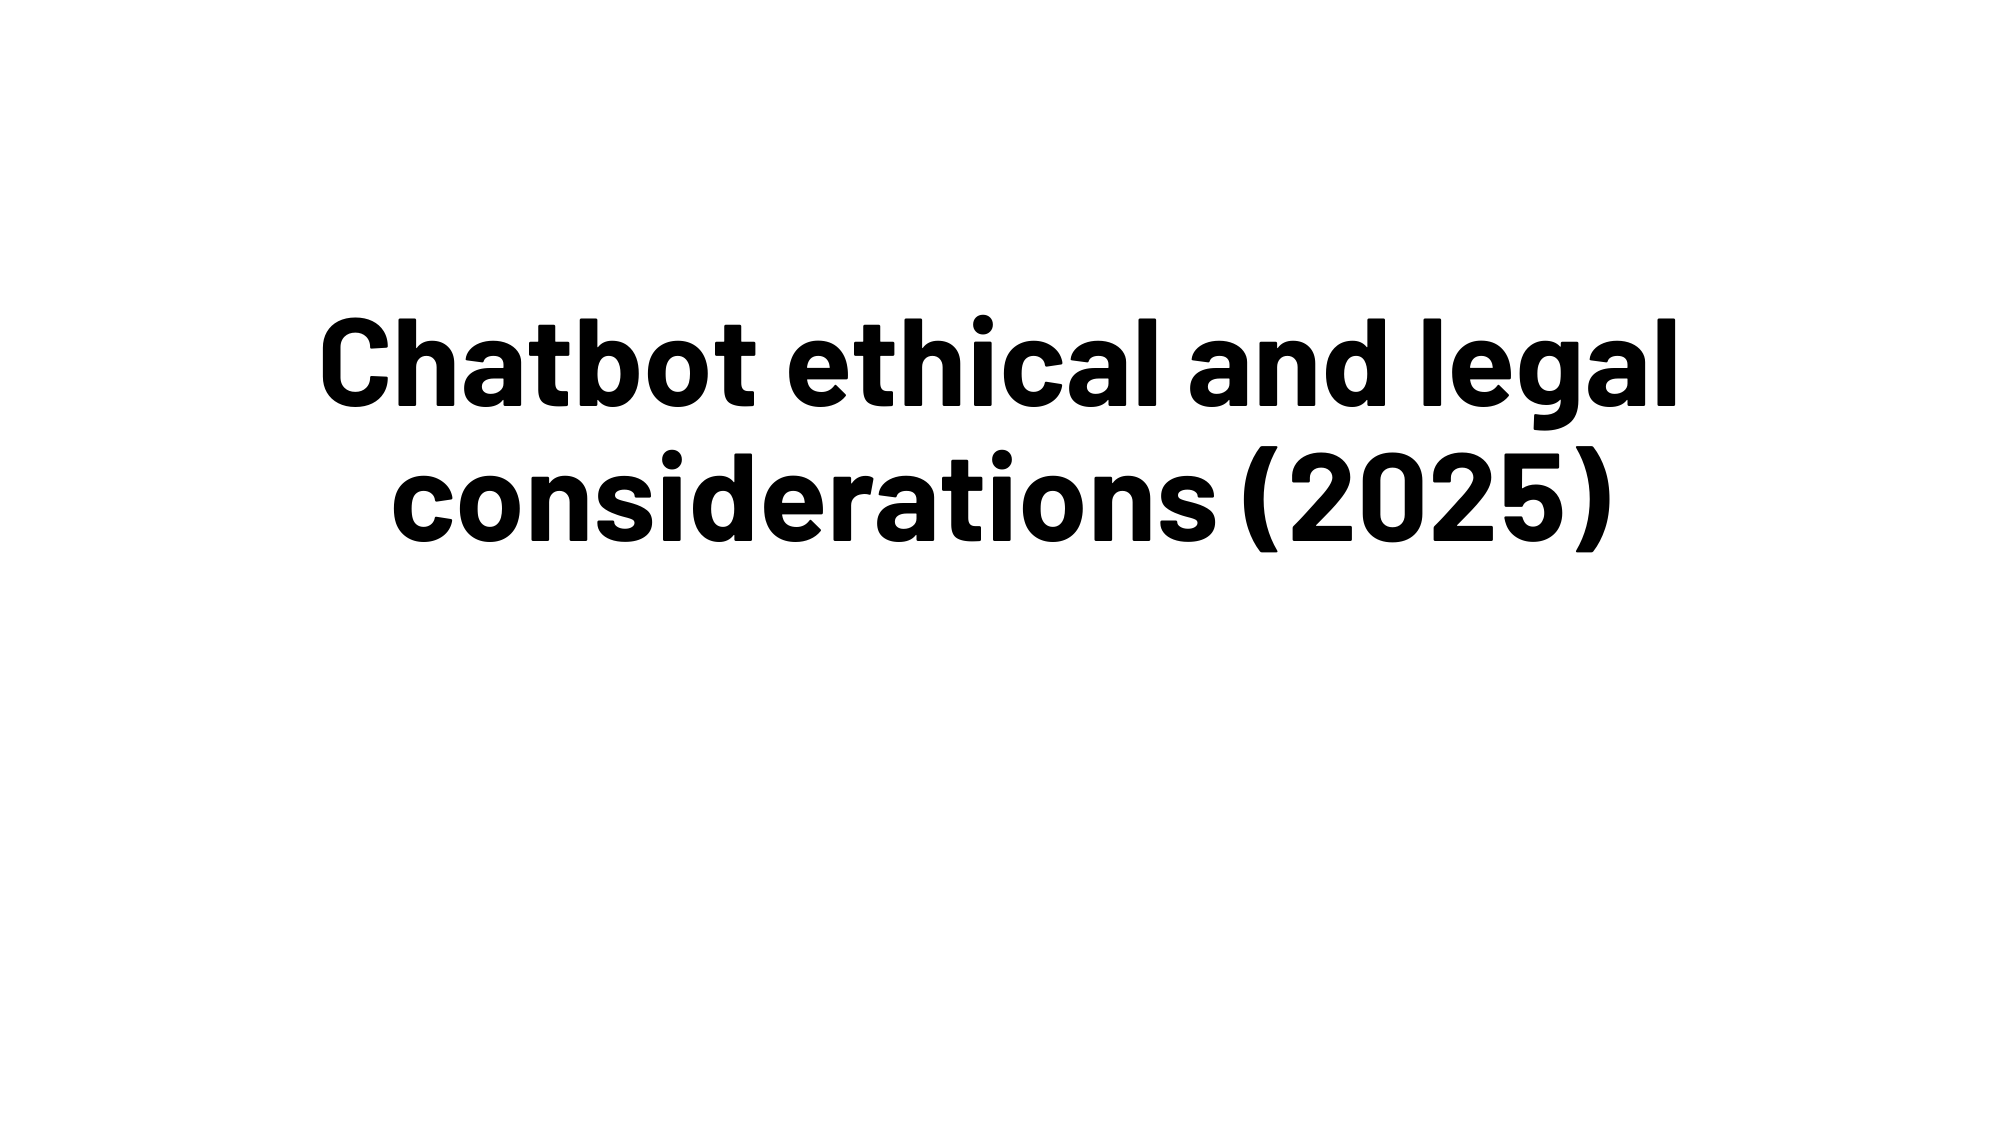

# Chatbot ethical and legal considerations (2025)